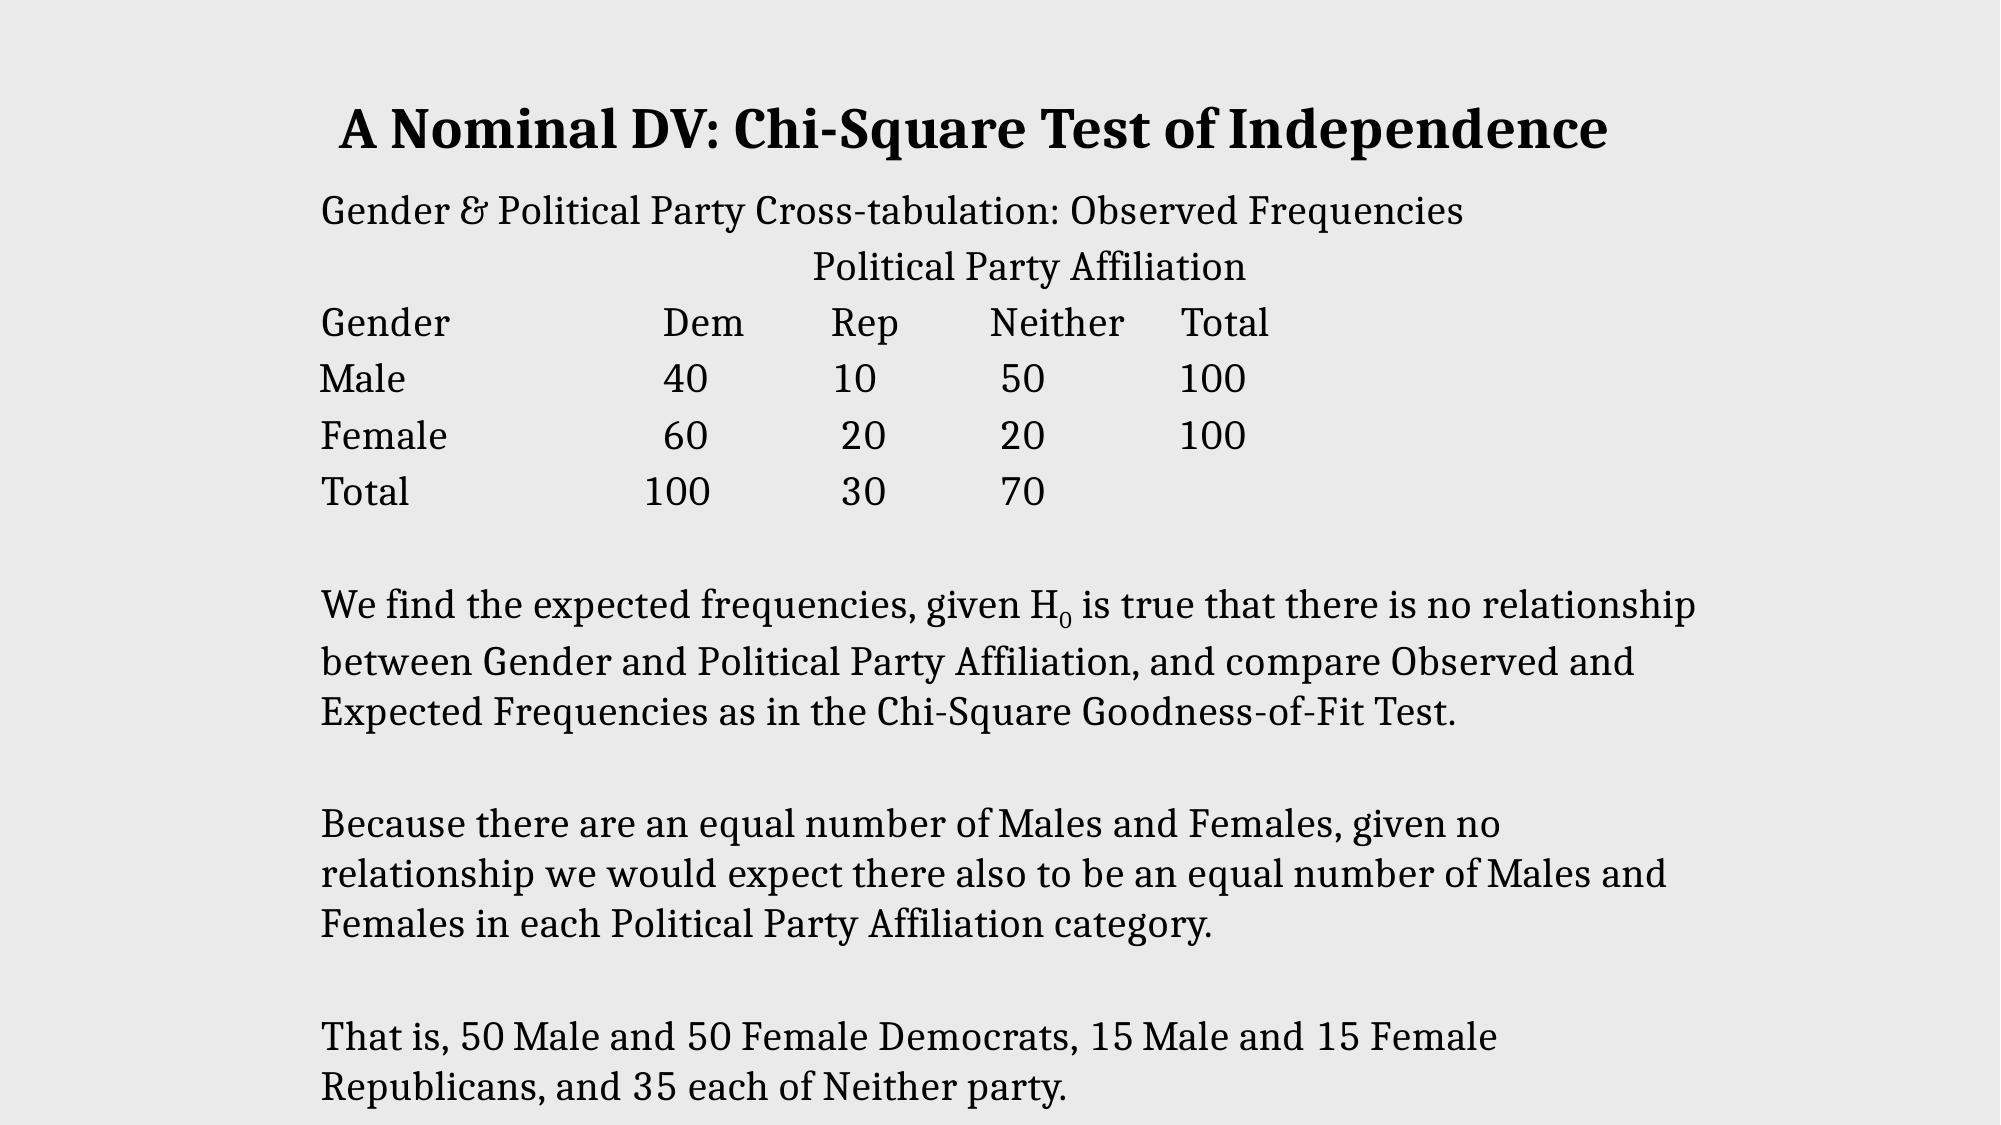

# A Nominal DV: Chi-Square Test of Independence
Gender & Political Party Cross-tabulation: Observed Frequencies
				Political Party Affiliation
Gender		Dem	  Rep	   Neither      Total
Male		40	  10	    50	       100
Female		60	   20	    20	       100
Total	              100	   30   	    70

We find the expected frequencies, given H0 is true that there is no relationship between Gender and Political Party Affiliation, and compare Observed and Expected Frequencies as in the Chi-Square Goodness-of-Fit Test.

Because there are an equal number of Males and Females, given no relationship we would expect there also to be an equal number of Males and Females in each Political Party Affiliation category.

That is, 50 Male and 50 Female Democrats, 15 Male and 15 Female Republicans, and 35 each of Neither party.